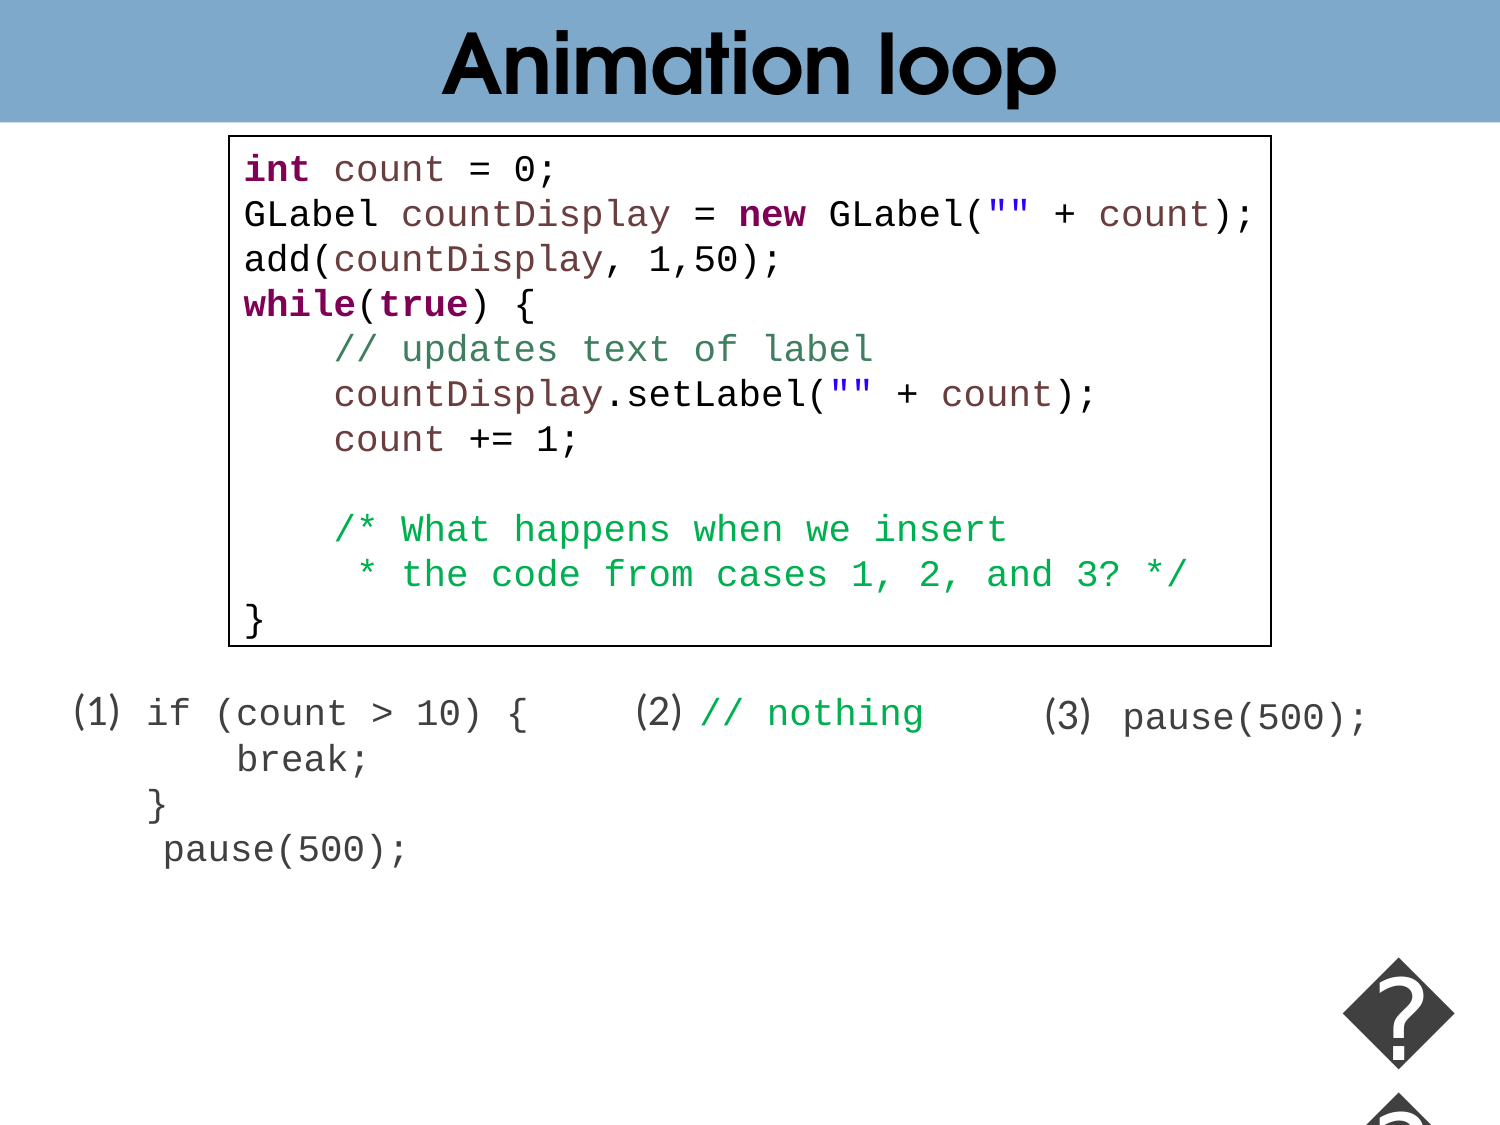

Animation loop
int count = 0;
GLabel countDisplay = new GLabel("" + count);
add(countDisplay, 1,50);
while(true) {
    // updates text of label
    countDisplay.setLabel("" + count);
    count += 1;

    /* What happens when we insert
     * the code from cases 1, 2, and 3? */
}
(1)	if (count > 10) {
	    break;
	}
    pause(500);
(2)	 // nothing
(3)   pause(500);
🤔